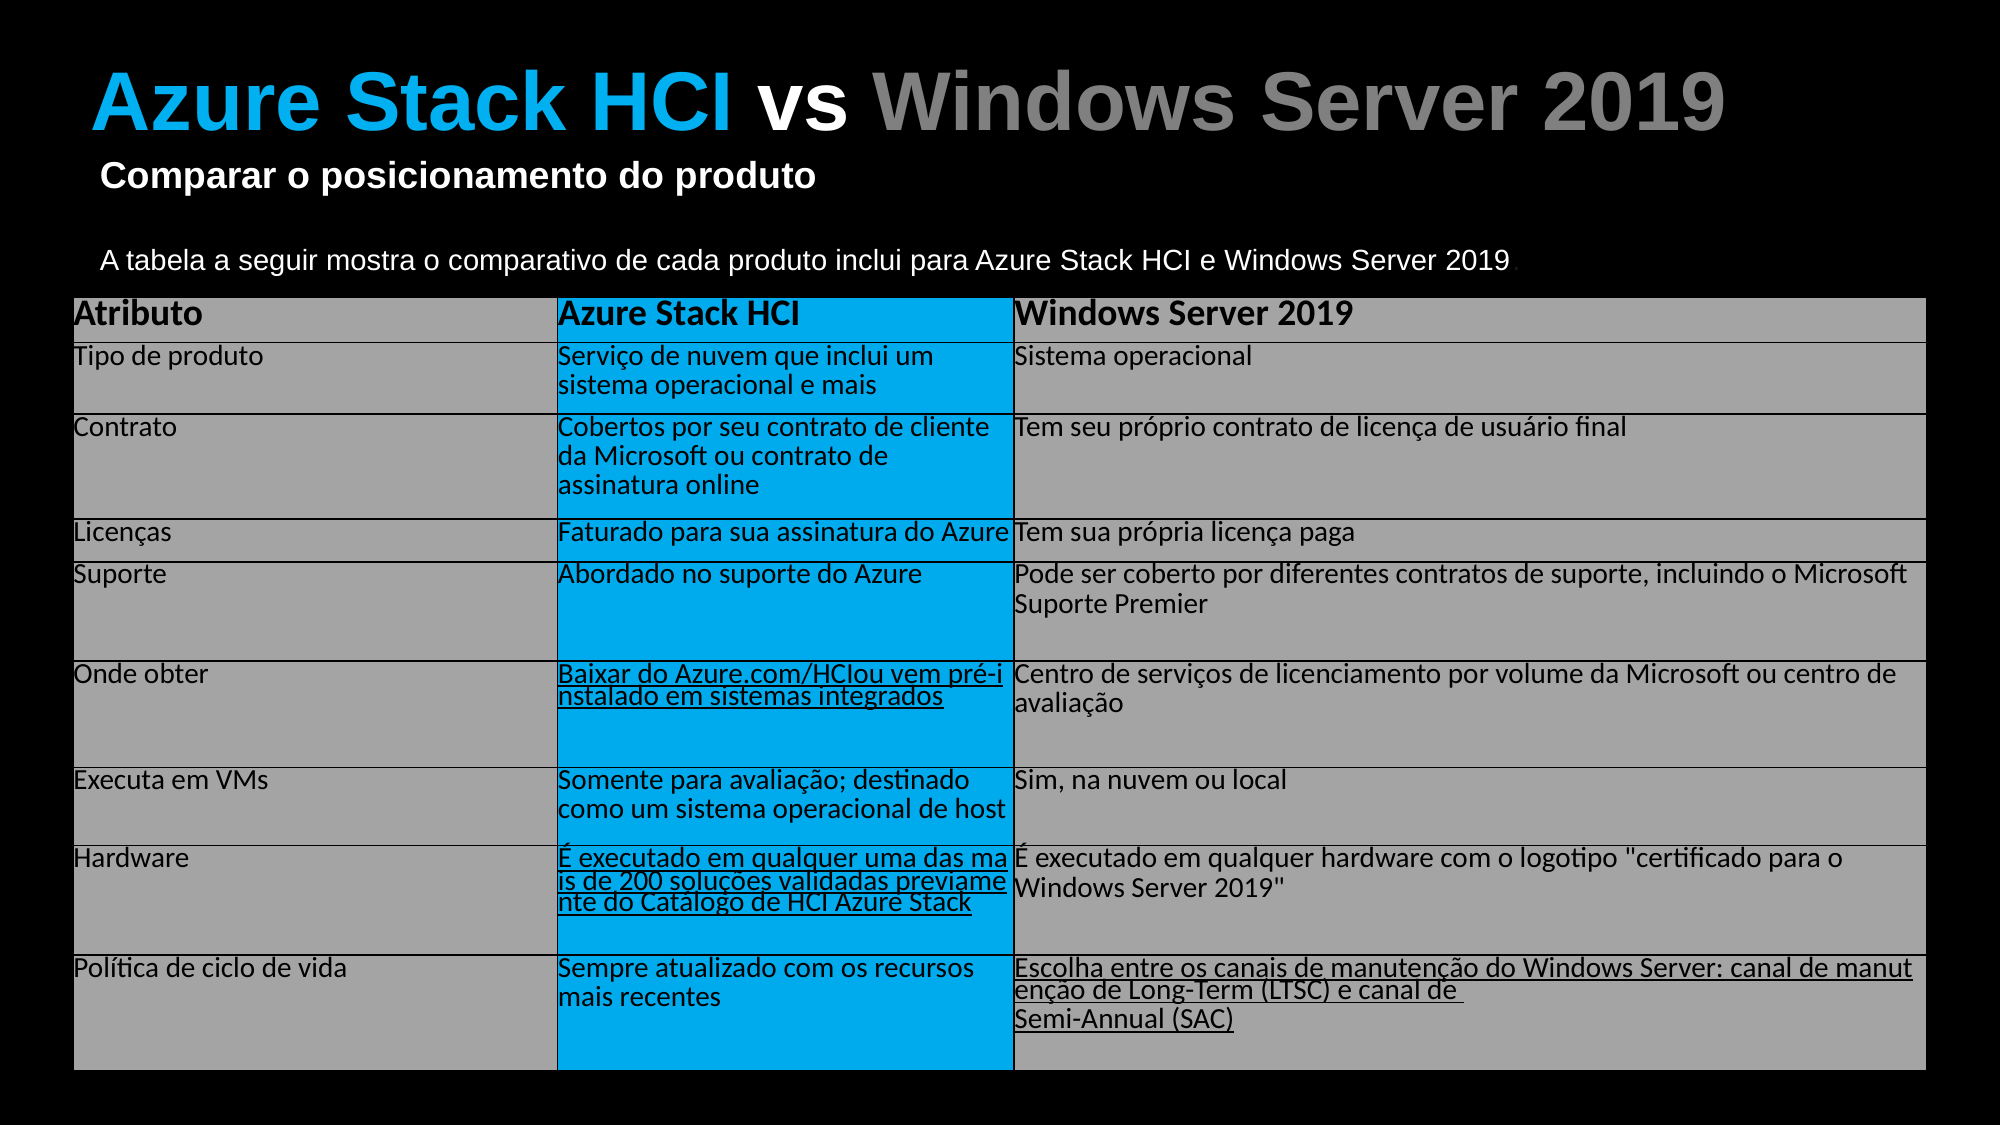

Azure Stack HCI vs Windows Server 2019
Comparar o posicionamento do produto

A tabela a seguir mostra o comparativo de cada produto inclui para Azure Stack HCI e Windows Server 2019.
| Atributo | Azure Stack HCI | Windows Server 2019 |
| --- | --- | --- |
| Tipo de produto | Serviço de nuvem que inclui um sistema operacional e mais | Sistema operacional |
| Contrato | Cobertos por seu contrato de cliente da Microsoft ou contrato de assinatura online | Tem seu próprio contrato de licença de usuário final |
| Licenças | Faturado para sua assinatura do Azure | Tem sua própria licença paga |
| Suporte | Abordado no suporte do Azure | Pode ser coberto por diferentes contratos de suporte, incluindo o Microsoft Suporte Premier |
| Onde obter | Baixar do Azure.com/HCIou vem pré-instalado em sistemas integrados | Centro de serviços de licenciamento por volume da Microsoft ou centro de avaliação |
| Executa em VMs | Somente para avaliação; destinado como um sistema operacional de host | Sim, na nuvem ou local |
| Hardware | É executado em qualquer uma das mais de 200 soluções validadas previamente do Catálogo de HCI Azure Stack | É executado em qualquer hardware com o logotipo "certificado para o Windows Server 2019" |
| Política de ciclo de vida | Sempre atualizado com os recursos mais recentes | Escolha entre os canais de manutenção do Windows Server: canal de manutenção de Long-Term (LTSC) e canal de Semi-Annual (SAC) |